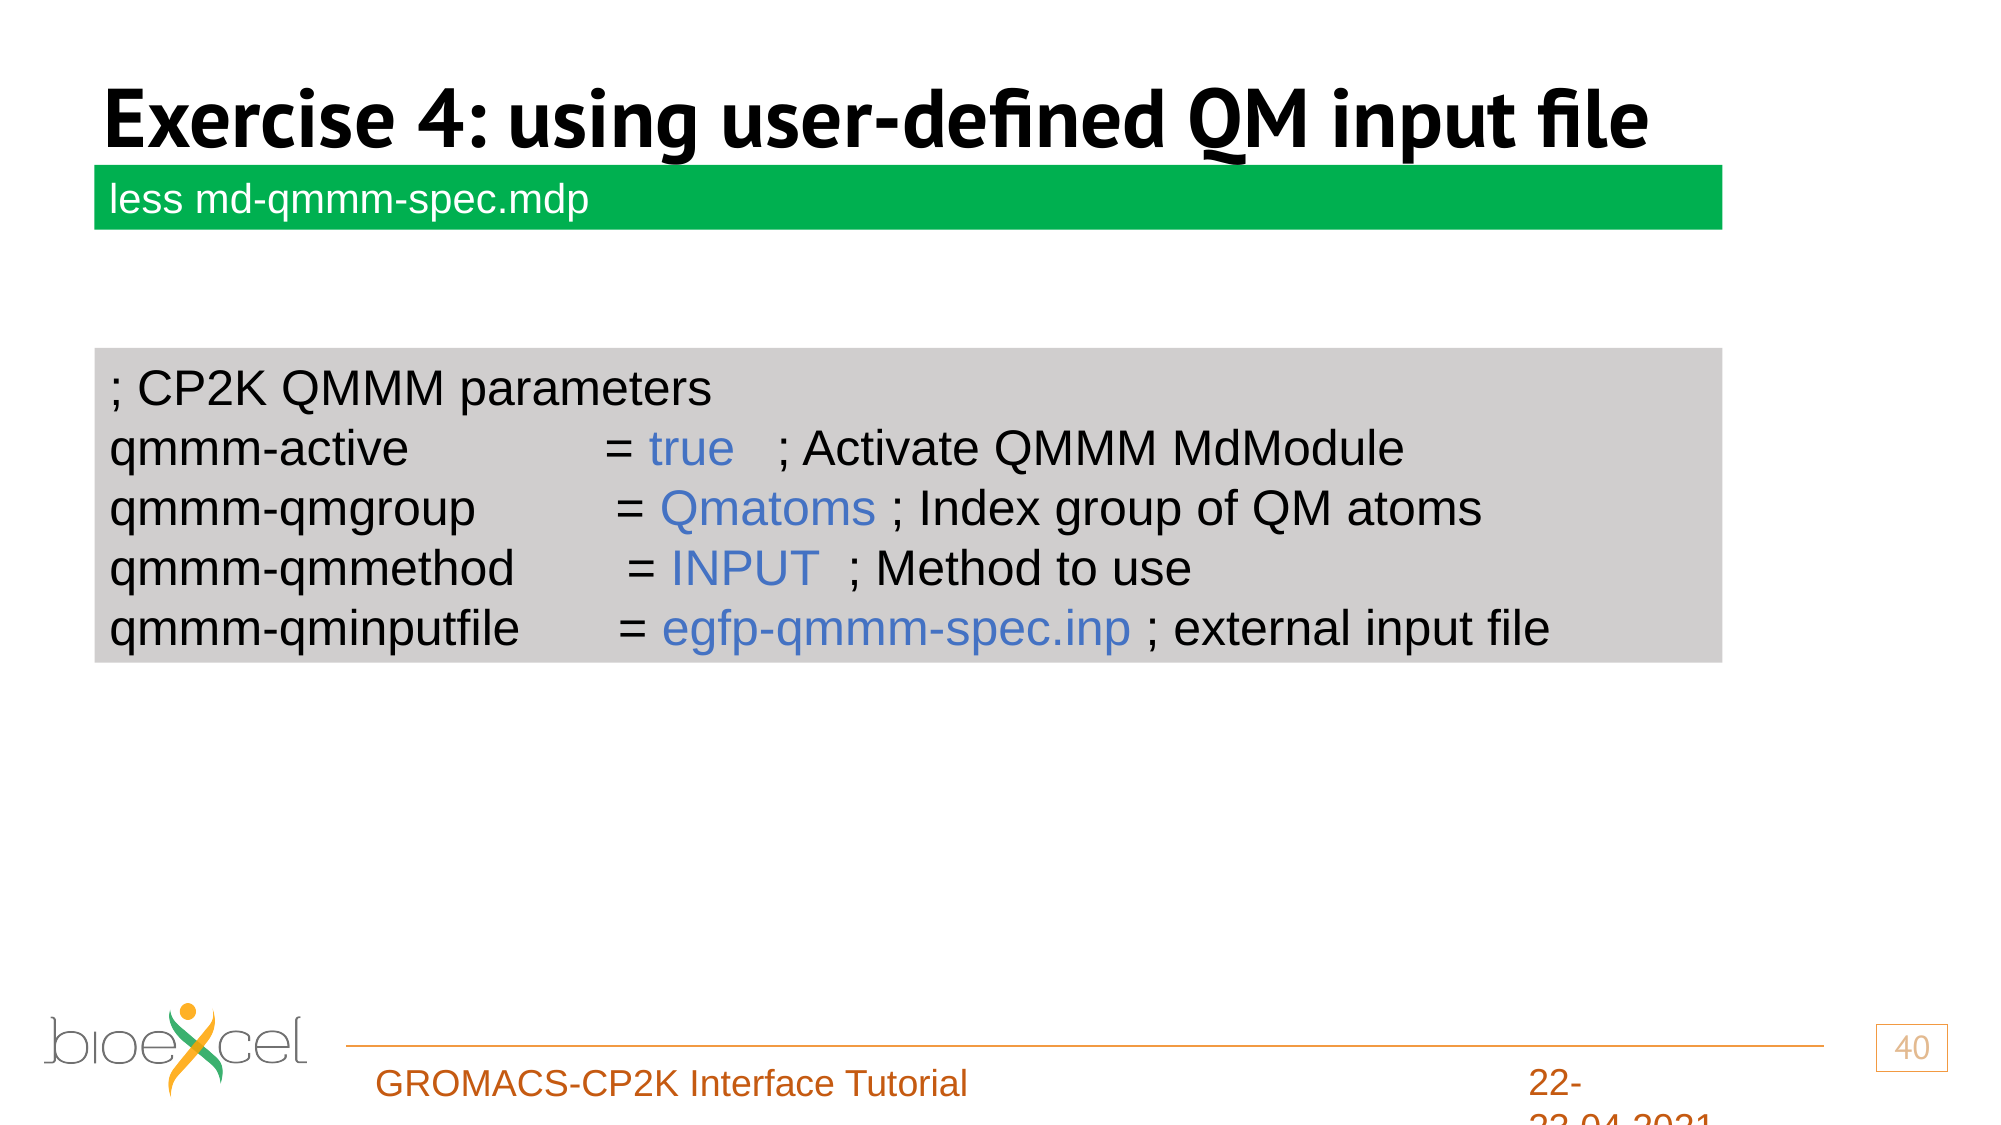

# Exercise 4: using user-defined QM input file
less md-qmmm-spec.mdp
; CP2K QMMM parameters
qmmm-active              = true   ; Activate QMMM MdModule
qmmm-qmgroup          = Qmatoms ; Index group of QM atoms
qmmm-qmmethod        = INPUT  ; Method to use
qmmm-qminputfile       = egfp-qmmm-spec.inp ; external input file
40